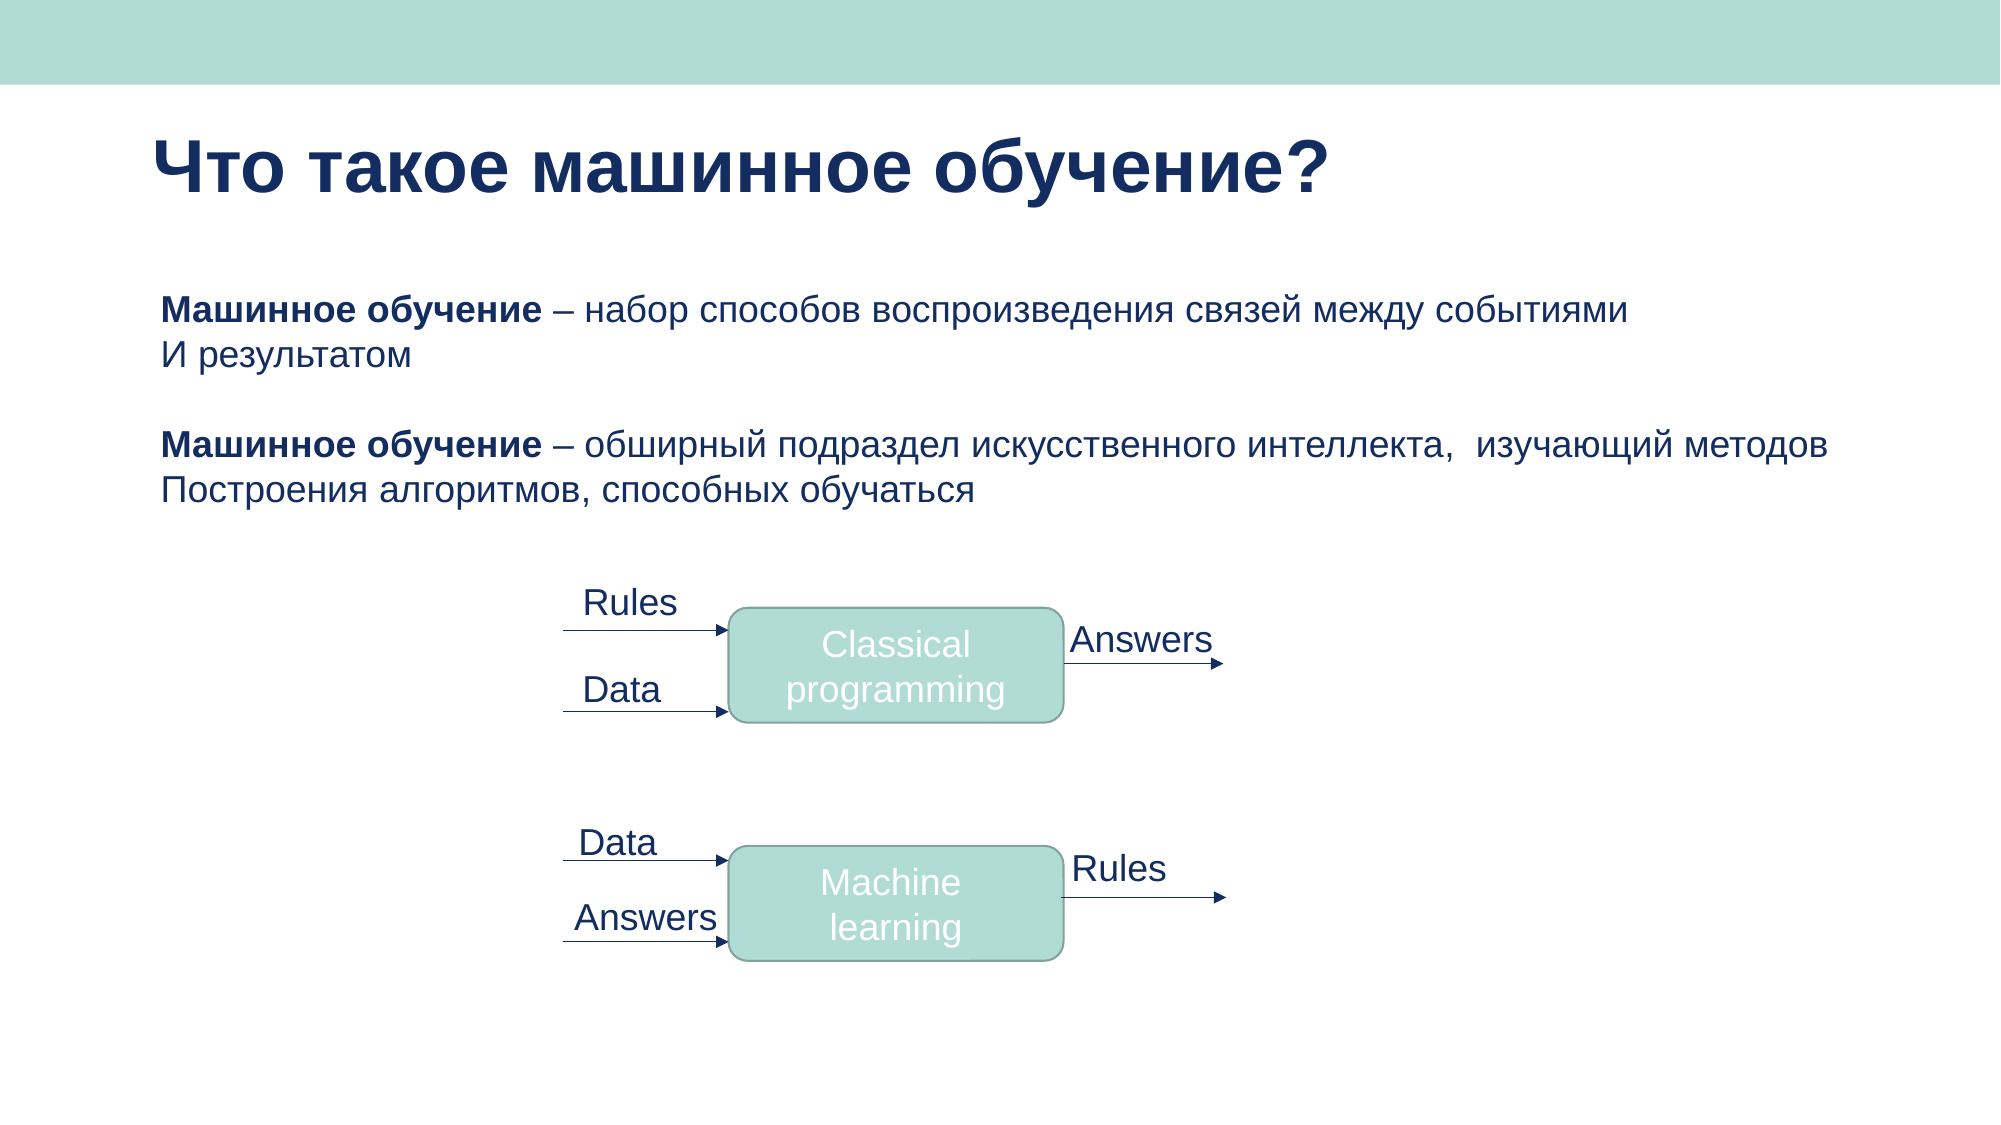

# Что такое машинное обучение?
Машинное обучение – набор способов воспроизведения связей между событиями
И результатом

Машинное обучение – обширный подраздел искусственного интеллекта,  изучающий методов
Построения алгоритмов, способных обучаться
Rules
Classical programming
Answers
Data
Data
Rules
Machine
learning
Answers